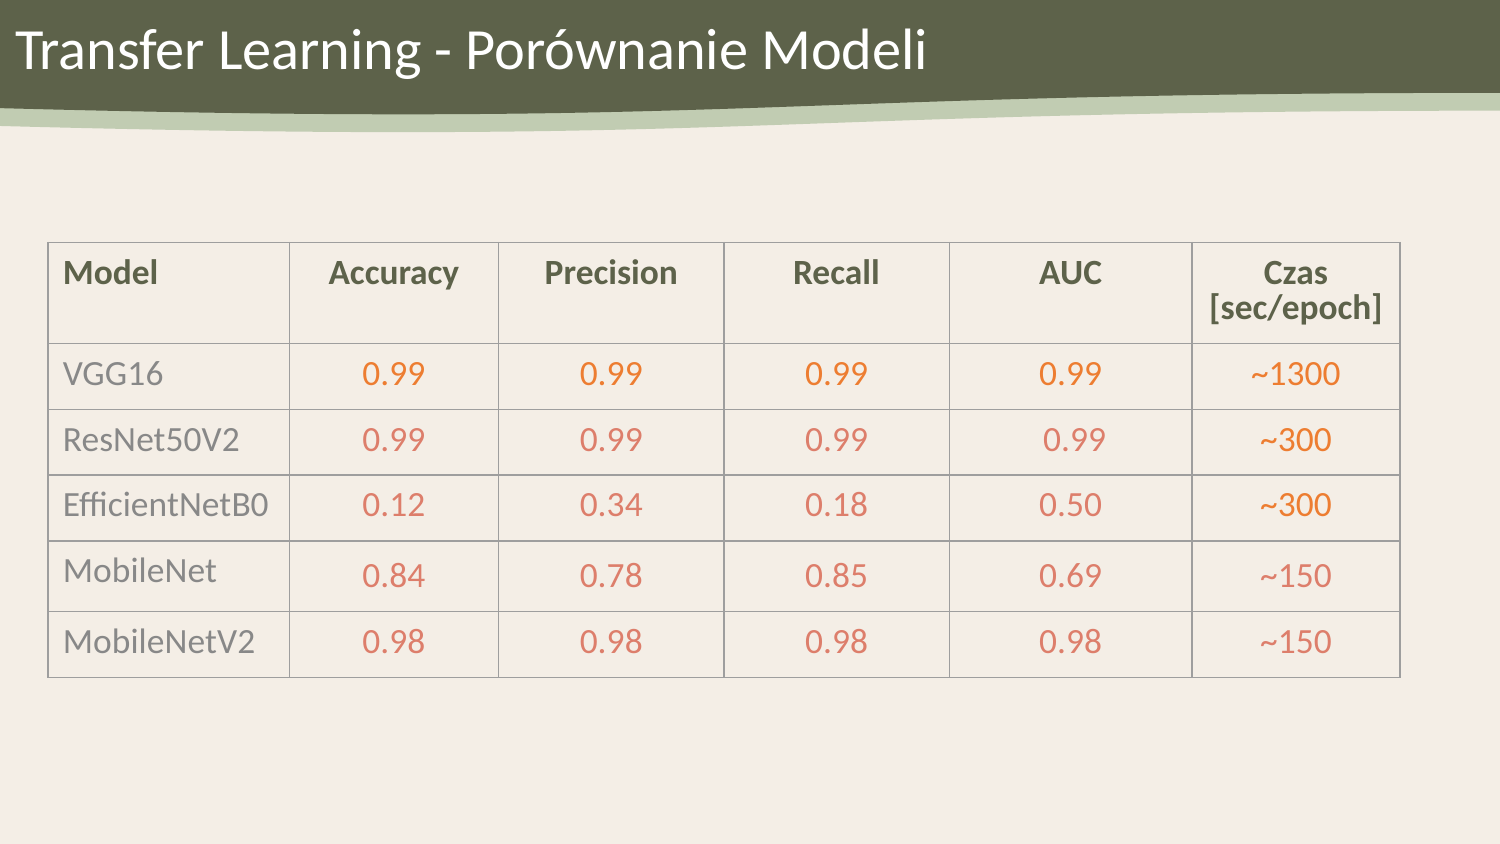

Transfer Learning - Porównanie Modeli
Computer vision w badaniach przyrody
| Model | Accuracy | Precision | Recall | AUC | Czas [sec/epoch] |
| --- | --- | --- | --- | --- | --- |
| VGG16 | 0.99 | 0.99 | 0.99 | 0.99 | ~1300 |
| ResNet50V2 | 0.99 | 0.99 | 0.99 | 0.99 | ~300 |
| EfficientNetB0 | 0.12 | 0.34 | 0.18 | 0.50 | ~300 |
| MobileNet | 0.84 | 0.78 | 0.85 | 0.69 | ~150 |
| MobileNetV2 | 0.98 | 0.98 | 0.98 | 0.98 | ~150 |